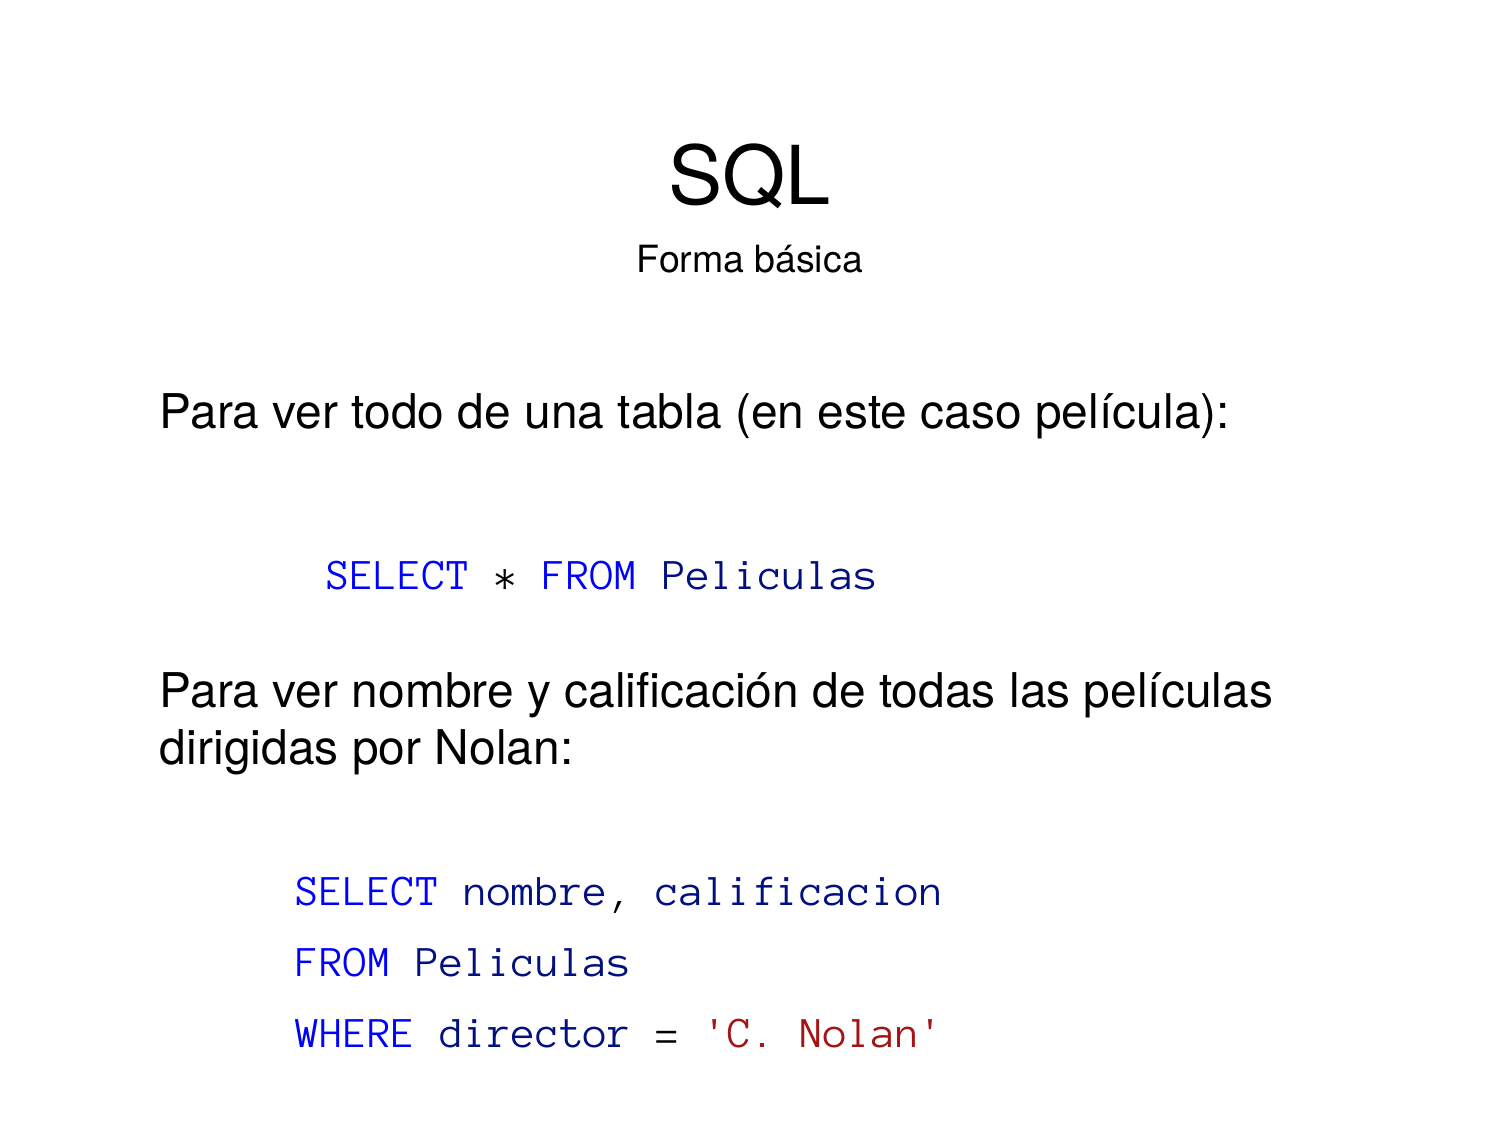

SQL
Forma básica
Para ver todo de una tabla (en este caso película):
SELECT * FROM Peliculas

Para ver nombre y calificación de todas las películas dirigidas por Nolan:
SELECT nombre, calificacion
FROM Peliculas
WHERE director = 'C. Nolan'